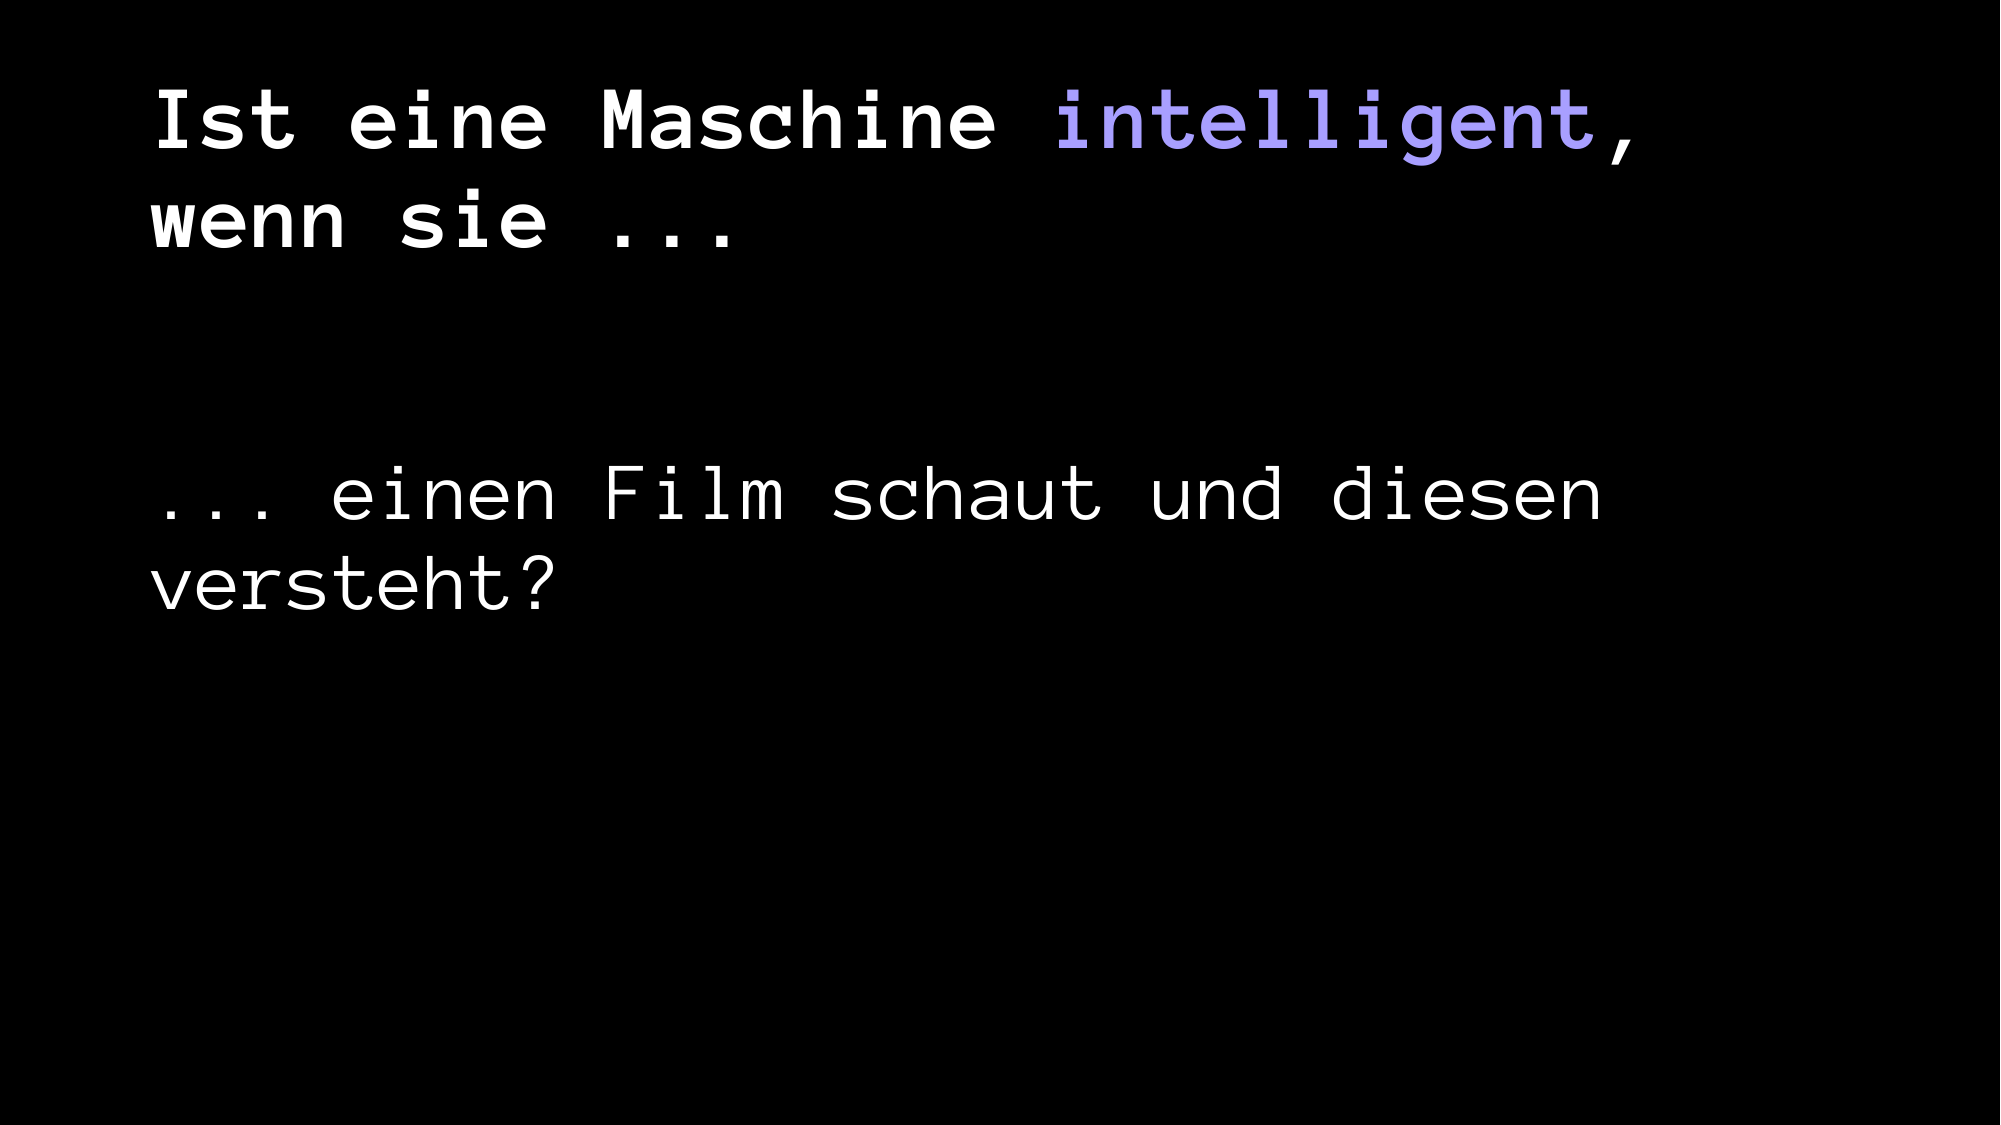

# Ist eine Maschine intelligent, wenn sie ...
... einen Film schaut und diesen versteht?